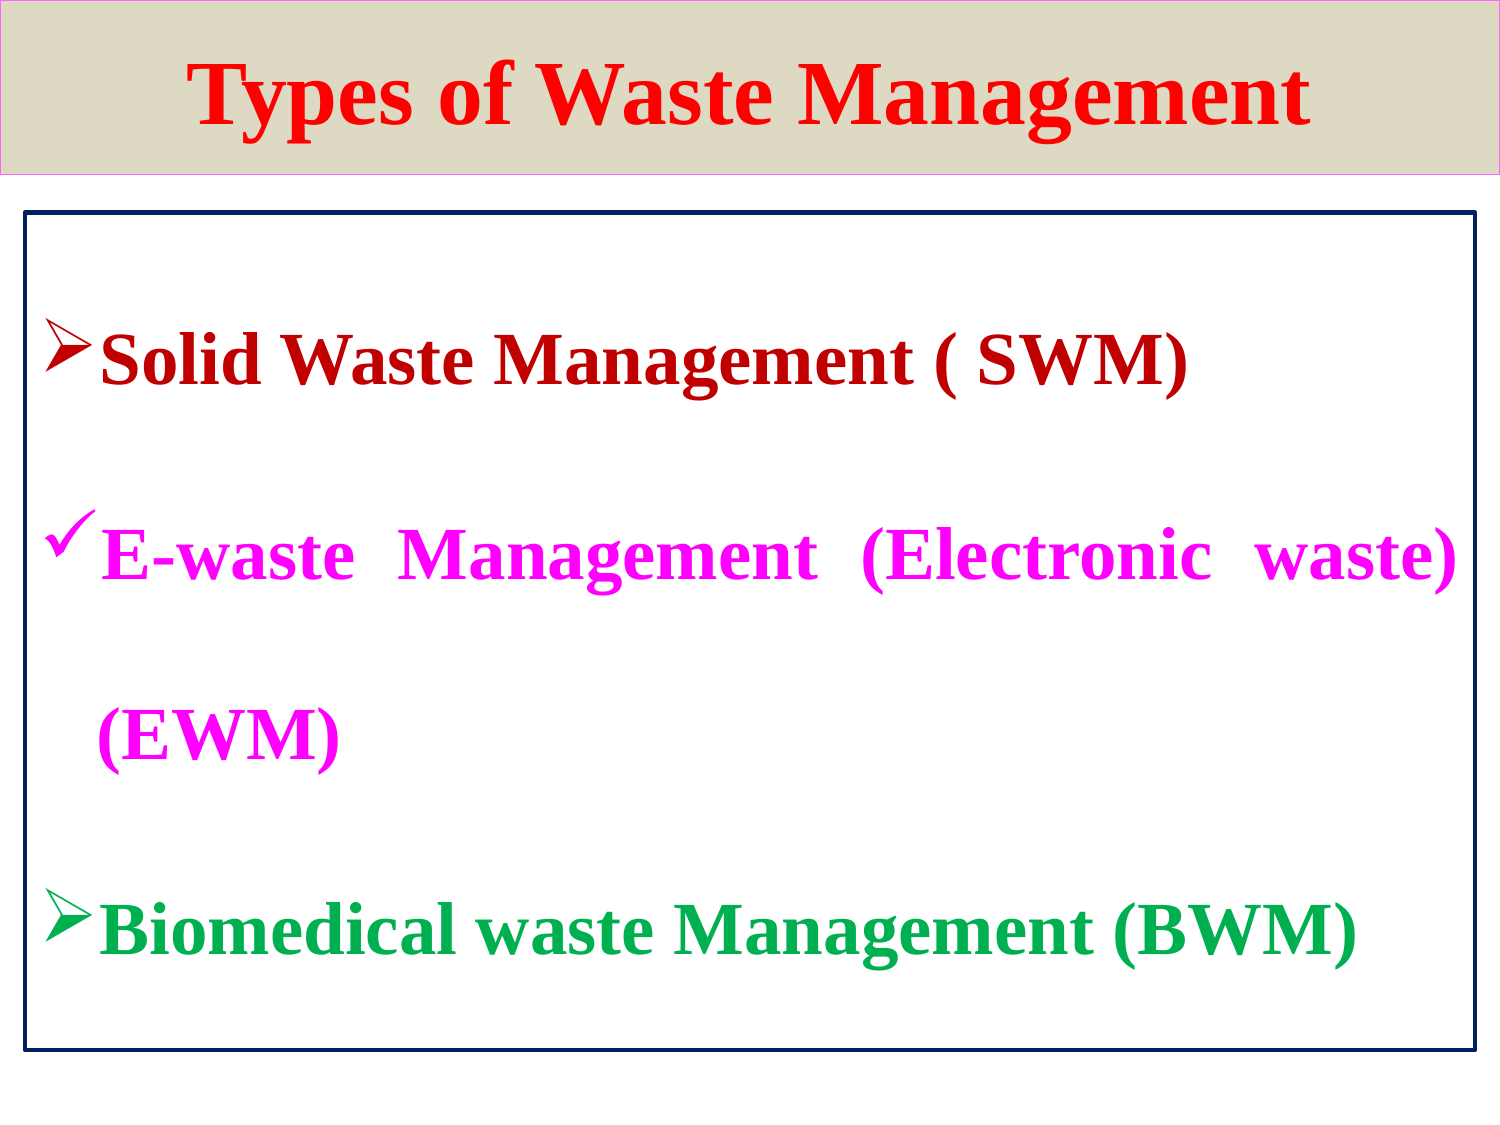

# Types of Waste Management
Solid Waste Management ( SWM)
E-waste Management (Electronic waste) (EWM)
Biomedical waste Management (BWM)